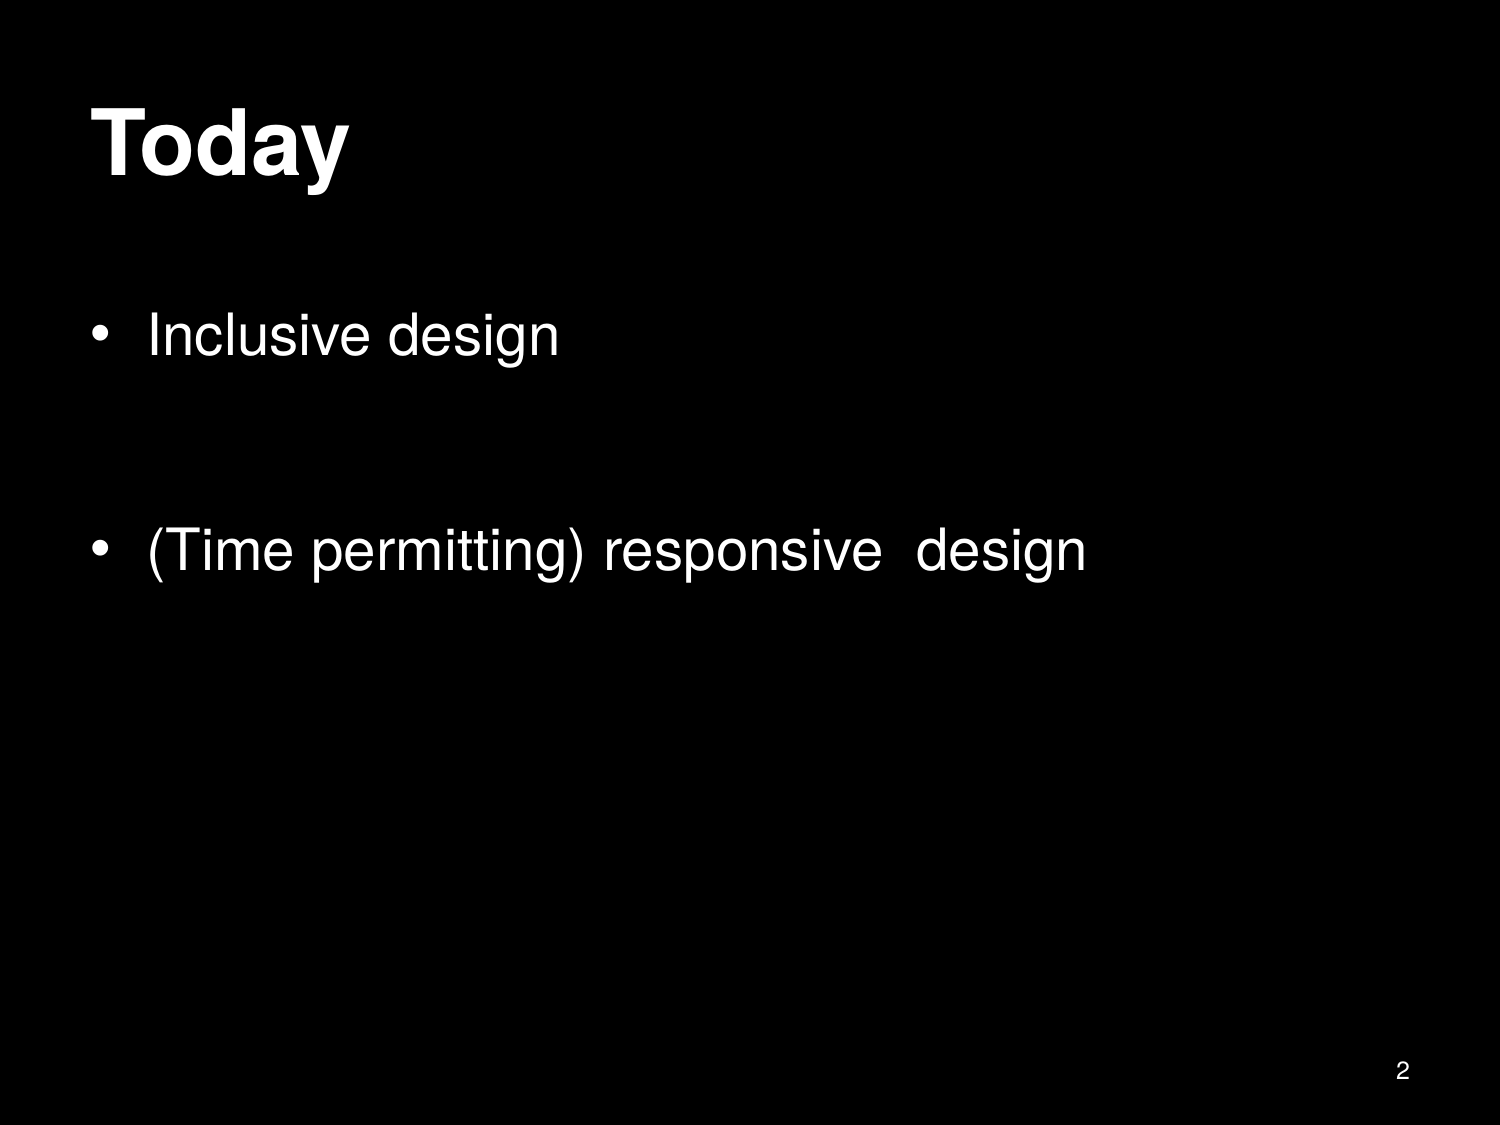

# Today
Inclusive design

(Time permitting) responsive  design

2